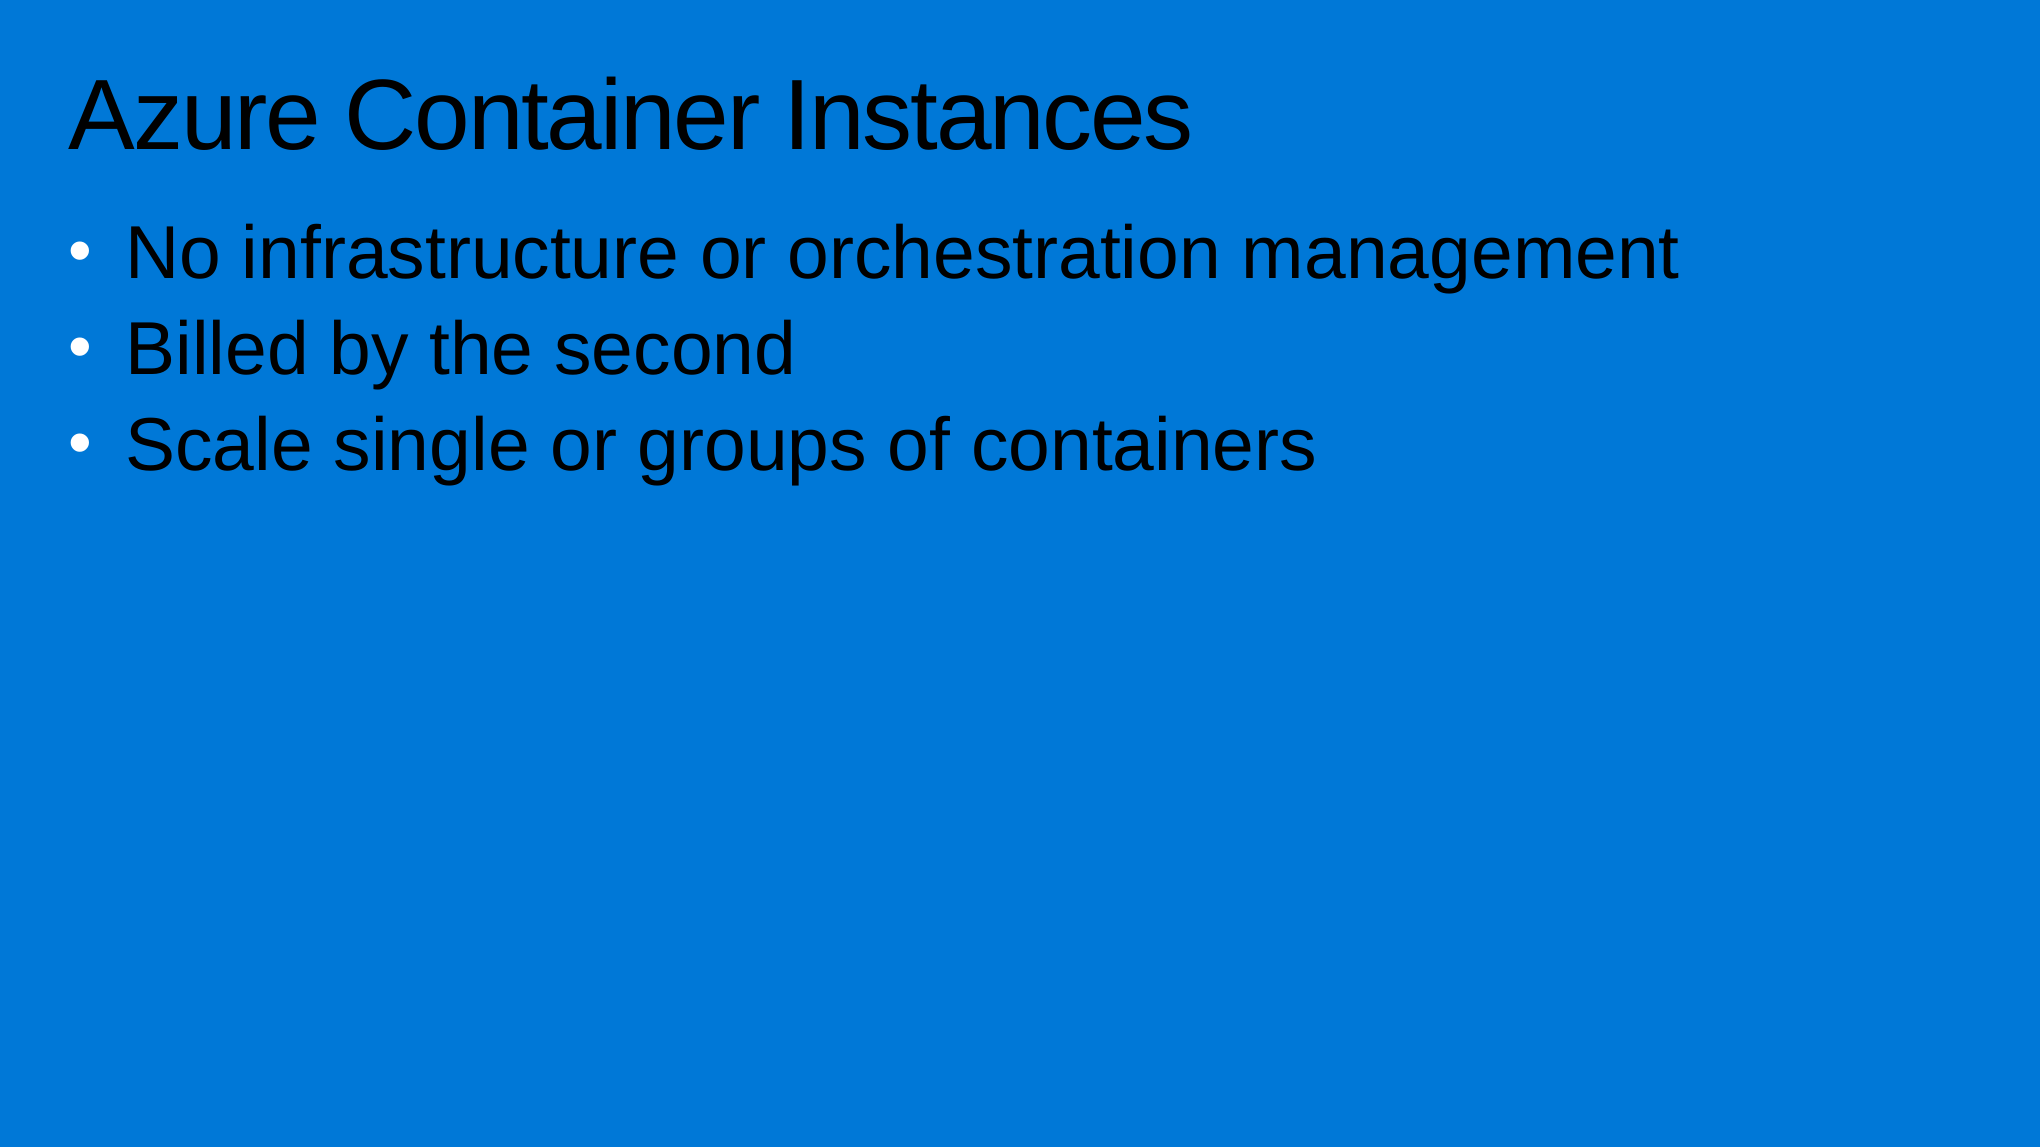

# Azure Container Instances
No infrastructure or orchestration management
Billed by the second
Scale single or groups of containers